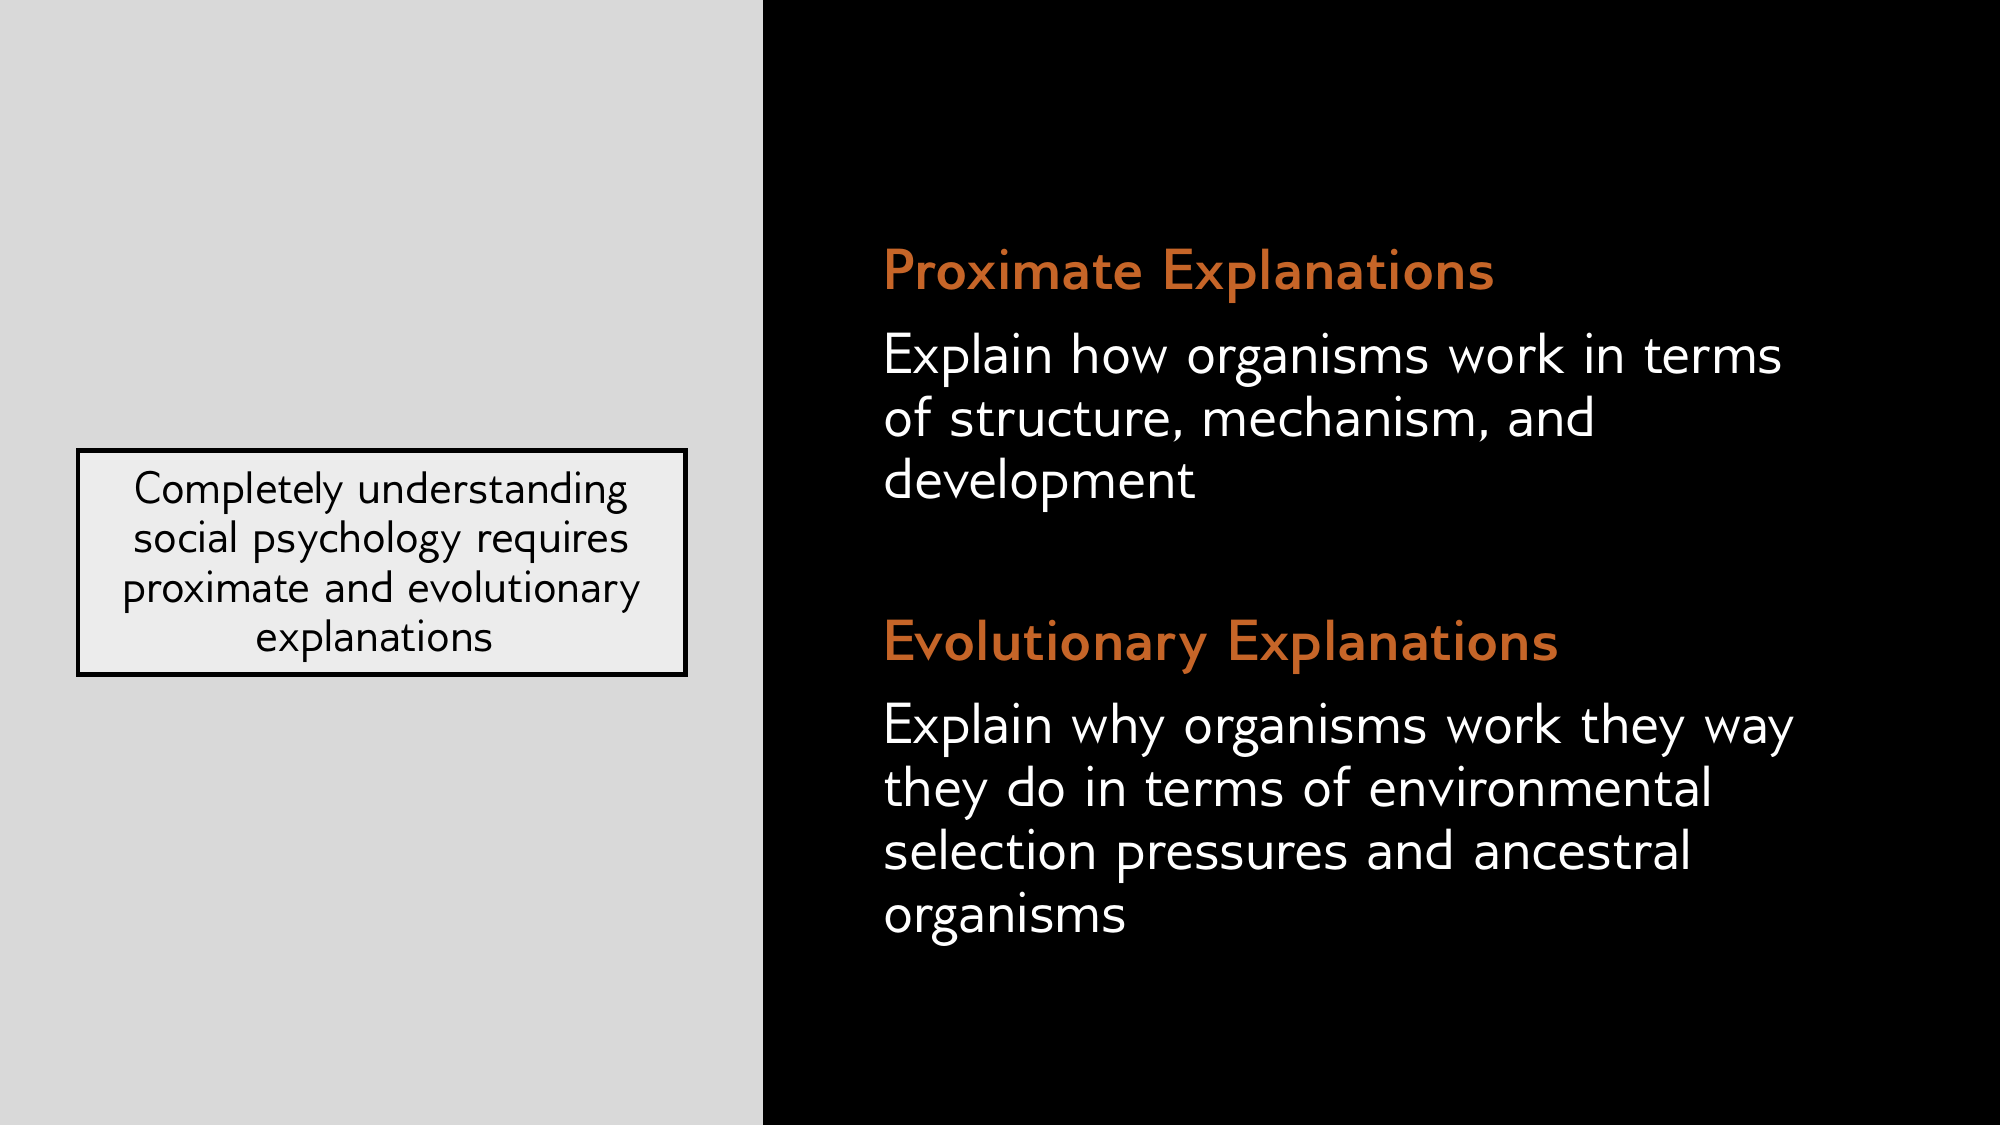

Proximate Explanations
Explain how organisms work in terms of structure, mechanism, and development
# Completely understanding social psychology requires proximate and evolutionary explanations
Evolutionary Explanations
Explain why organisms work they way they do in terms of environmental selection pressures and ancestral organisms